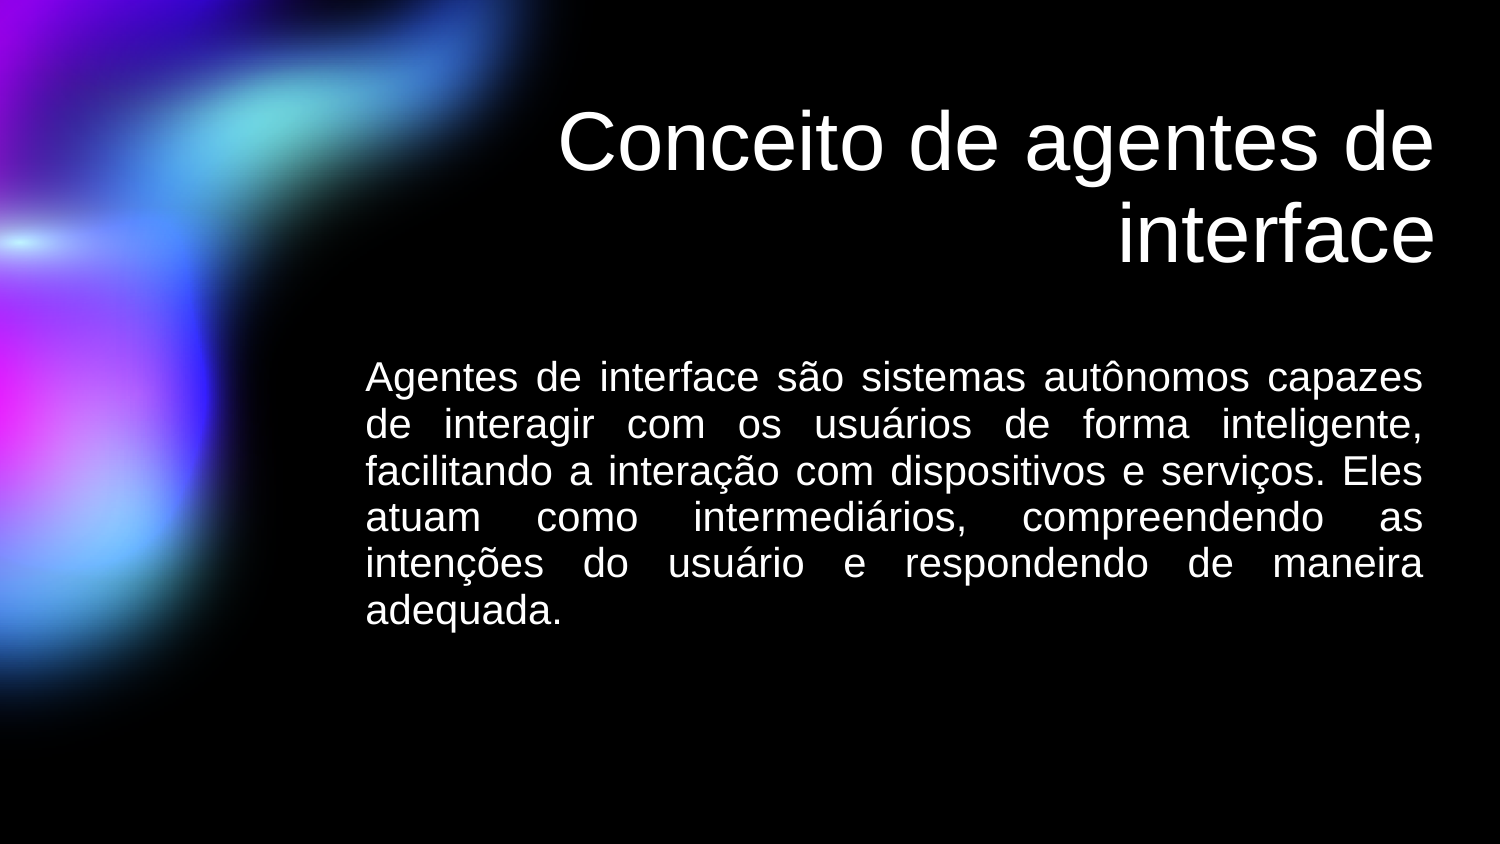

# Conceito de agentes de interface
Agentes de interface são sistemas autônomos capazes de interagir com os usuários de forma inteligente, facilitando a interação com dispositivos e serviços. Eles atuam como intermediários, compreendendo as intenções do usuário e respondendo de maneira adequada.